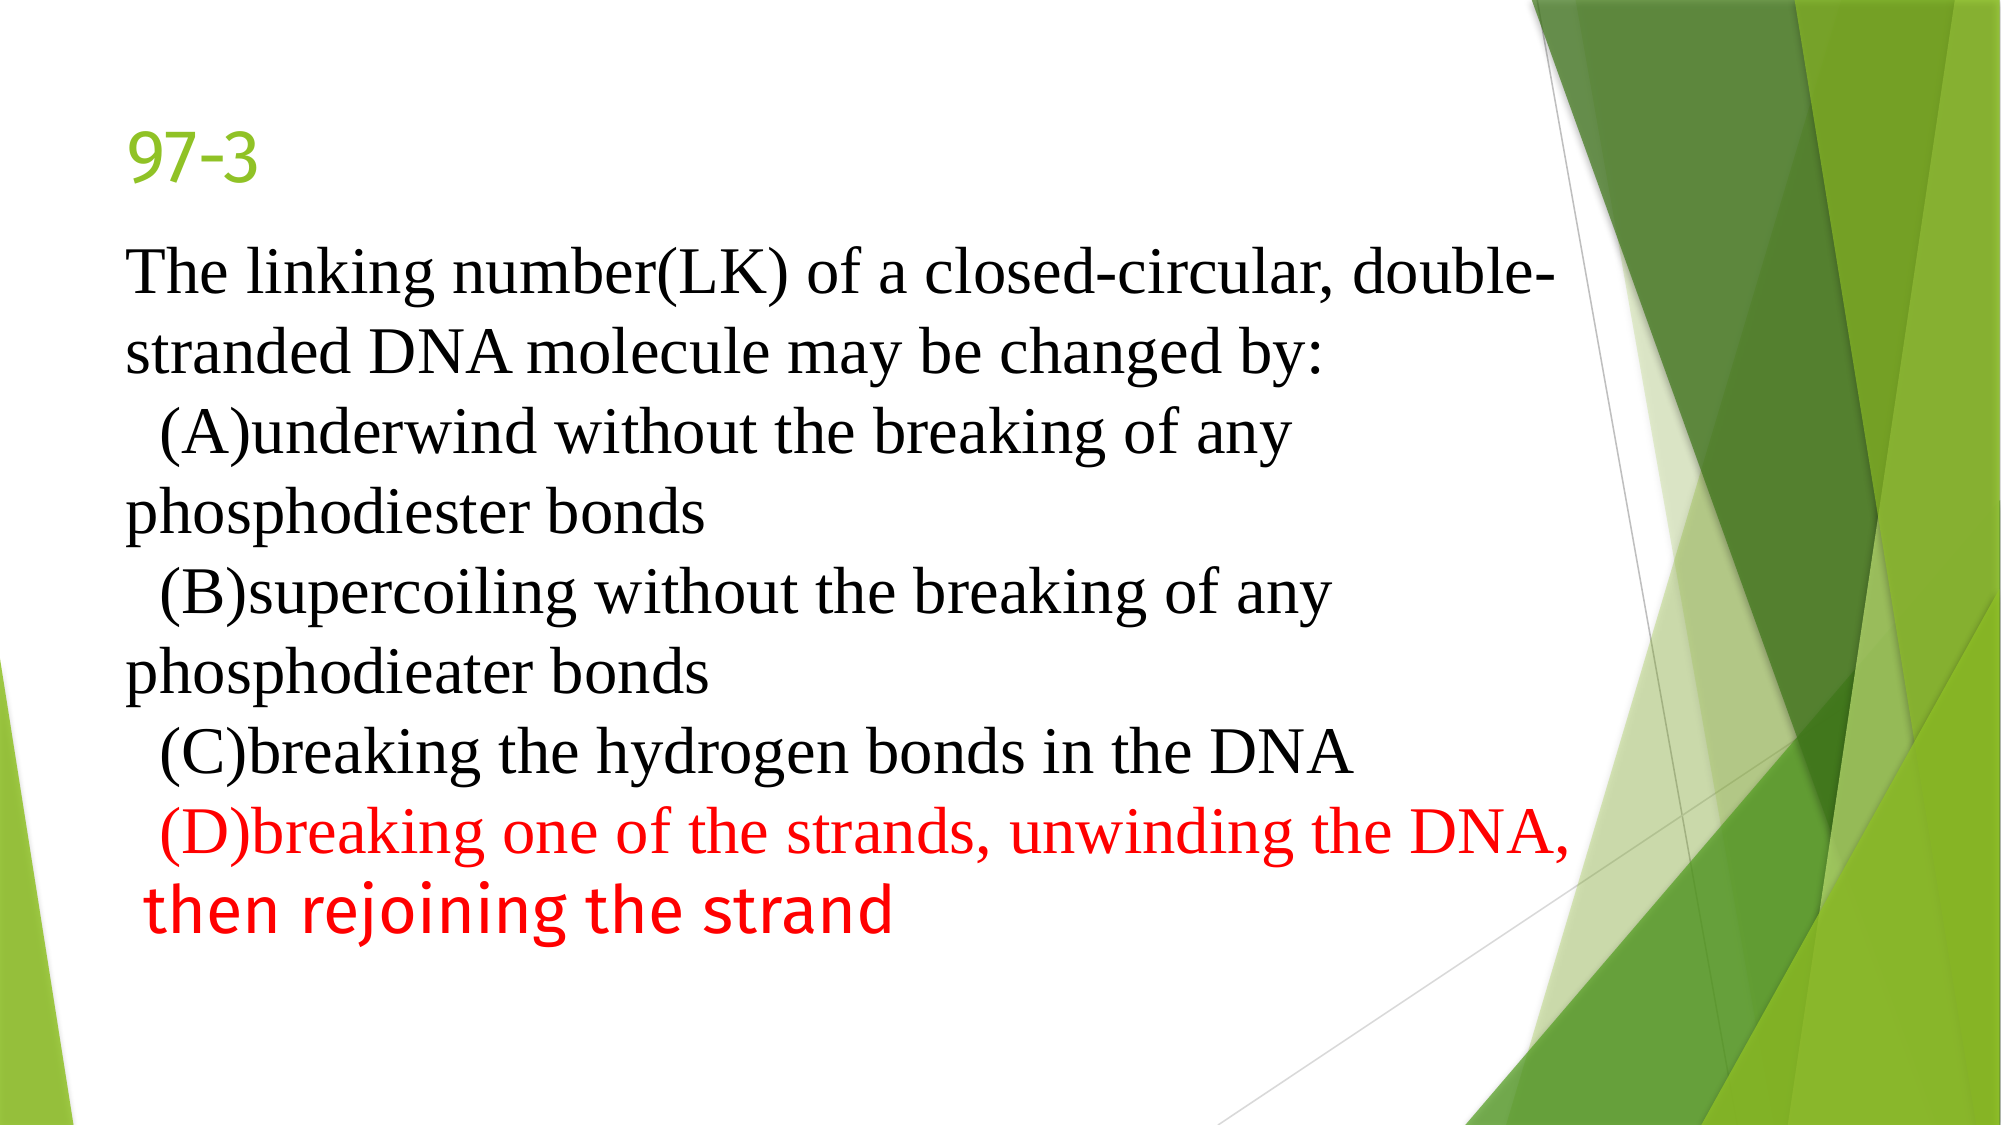

# 97-3
The linking number(LK) of a closed-circular, double-stranded DNA molecule may be changed by:
  (A)underwind without the breaking of any phosphodiester bonds
  (B)supercoiling without the breaking of any phosphodieater bonds
  (C)breaking the hydrogen bonds in the DNA
  (D)breaking one of the strands, unwinding the DNA,
 then rejoining the strand